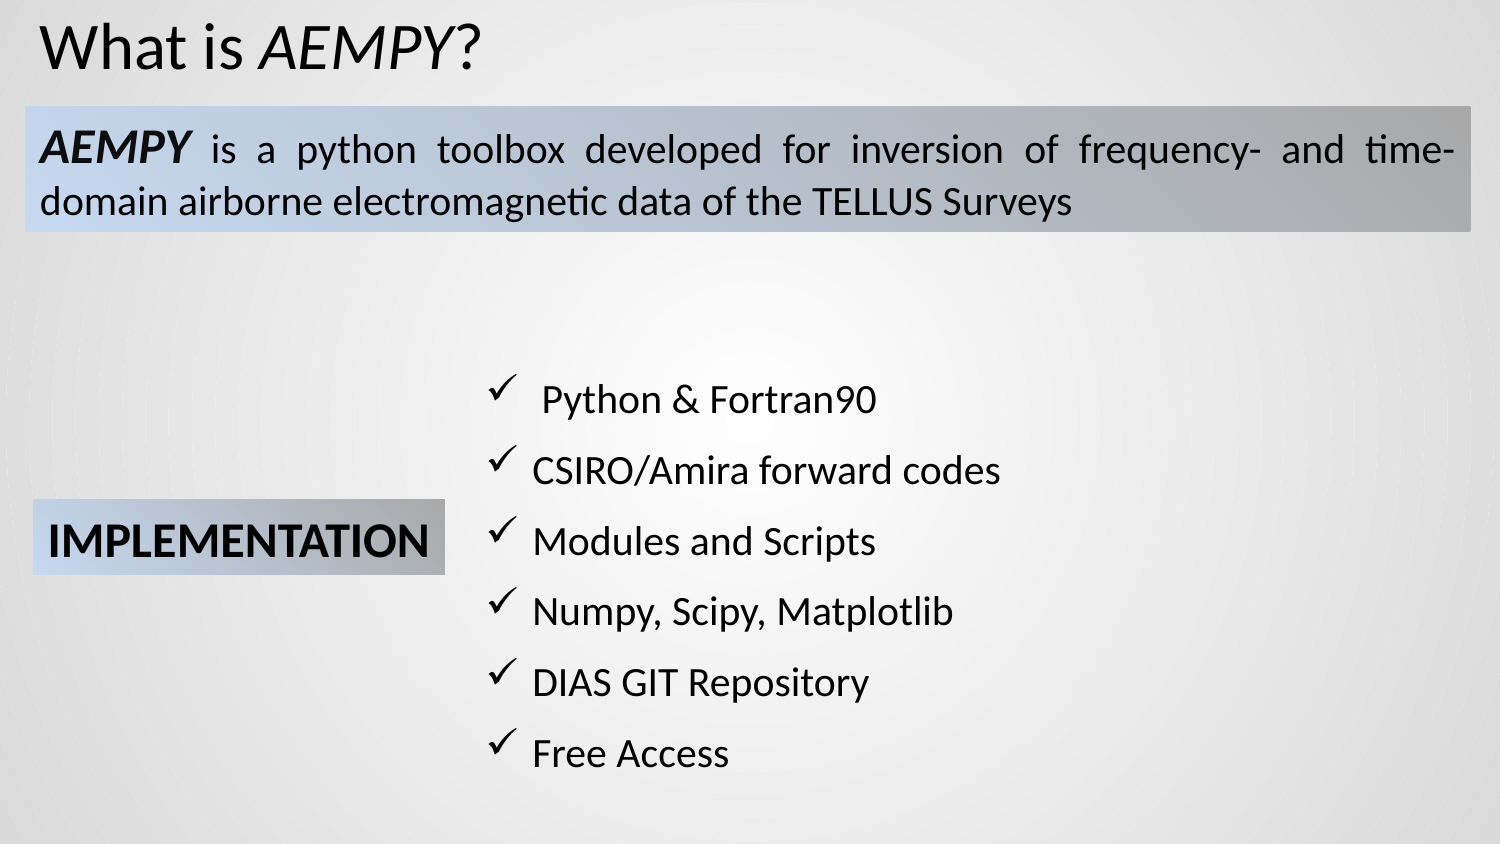

What is AEMPY?
AEMPY is a python toolbox developed for inversion of frequency- and time-domain airborne electromagnetic data of the TELLUS Surveys

Python & Fortran90
CSIRO/Amira forward codes
Modules and Scripts
Numpy, Scipy, Matplotlib
DIAS GIT Repository
Free Access
IMPLEMENTATION